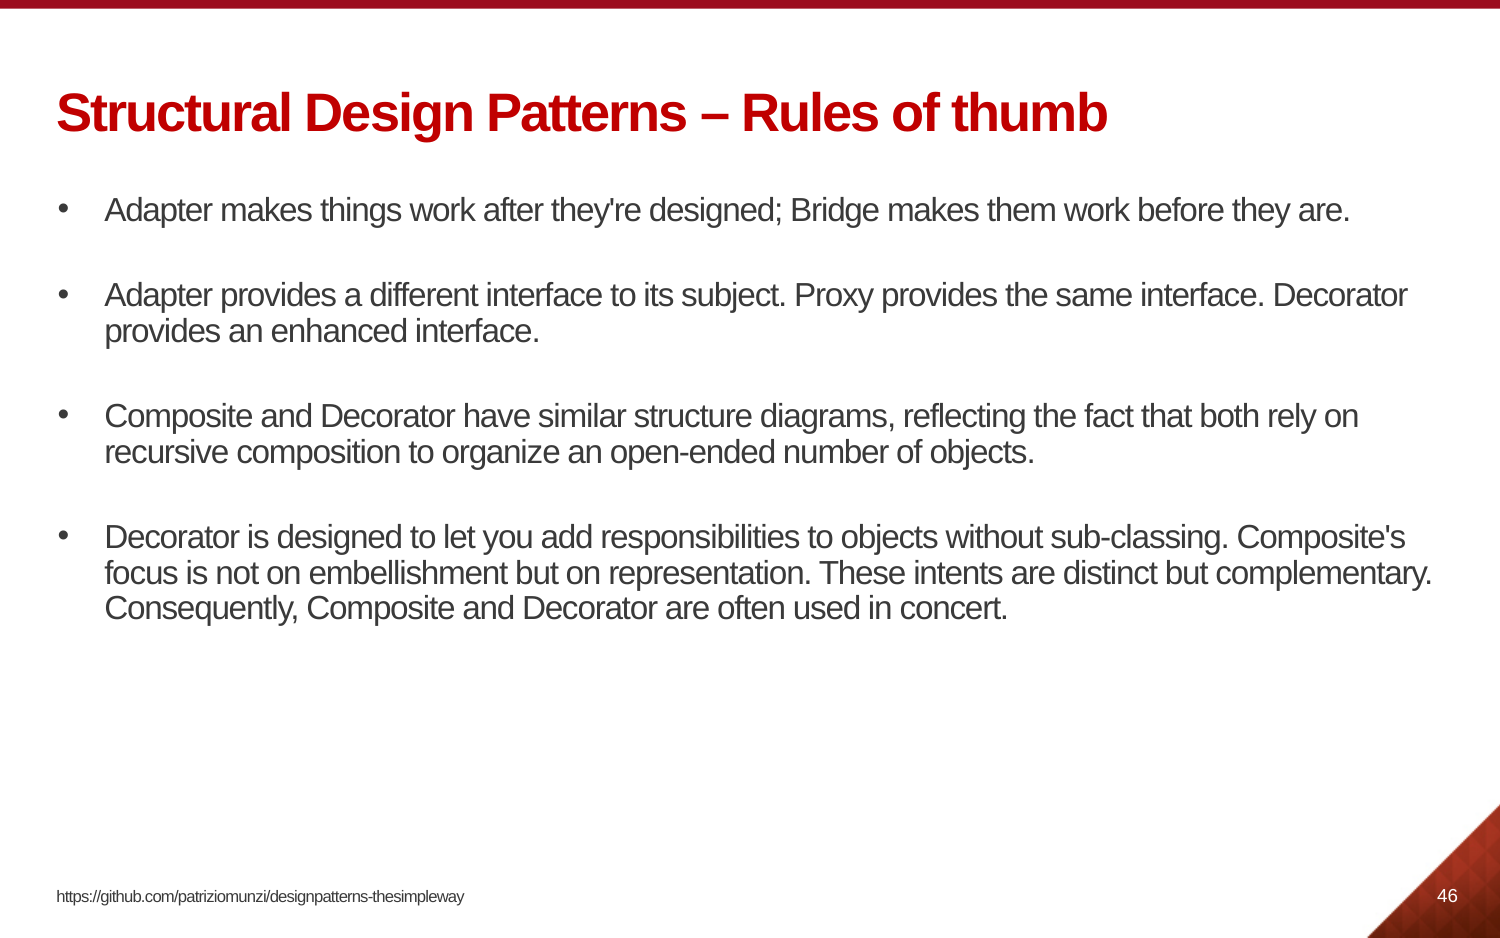

# Structural Design Patterns – Rules of thumb
Adapter makes things work after they're designed; Bridge makes them work before they are.
Adapter provides a different interface to its subject. Proxy provides the same interface. Decorator provides an enhanced interface.
Composite and Decorator have similar structure diagrams, reflecting the fact that both rely on recursive composition to organize an open-ended number of objects.
Decorator is designed to let you add responsibilities to objects without sub-classing. Composite's focus is not on embellishment but on representation. These intents are distinct but complementary. Consequently, Composite and Decorator are often used in concert.
46
https://github.com/patriziomunzi/designpatterns-thesimpleway